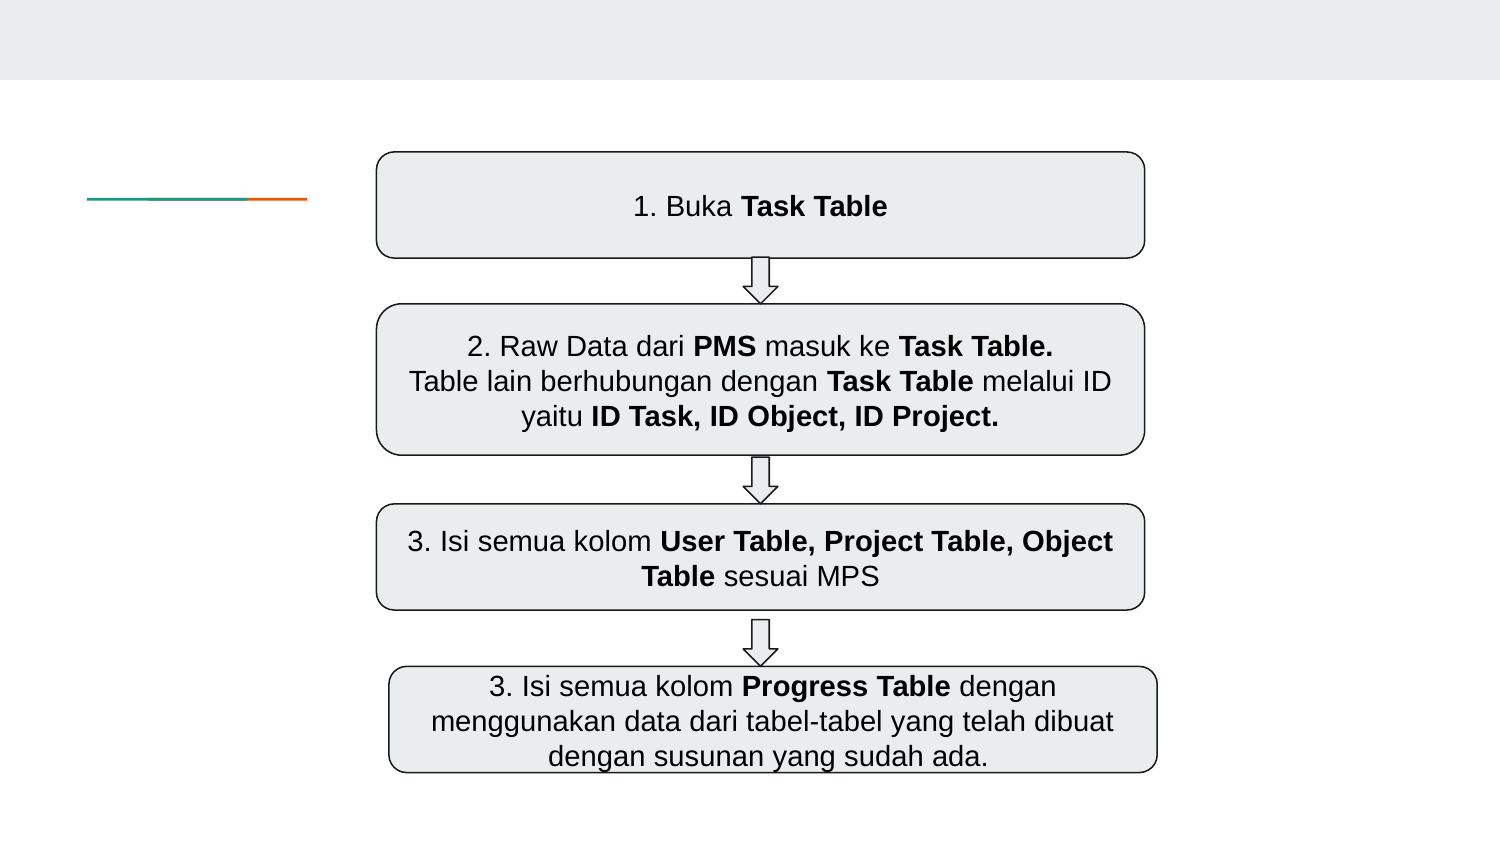

1. Buka Task Table

2. Raw Data dari PMS masuk ke Task Table.
Table lain berhubungan dengan Task Table melalui ID yaitu ID Task, ID Object, ID Project.

3. Isi semua kolom User Table, Project Table, Object Table sesuai MPS

3. Isi semua kolom Progress Table dengan menggunakan data dari tabel-tabel yang telah dibuat dengan susunan yang sudah ada.